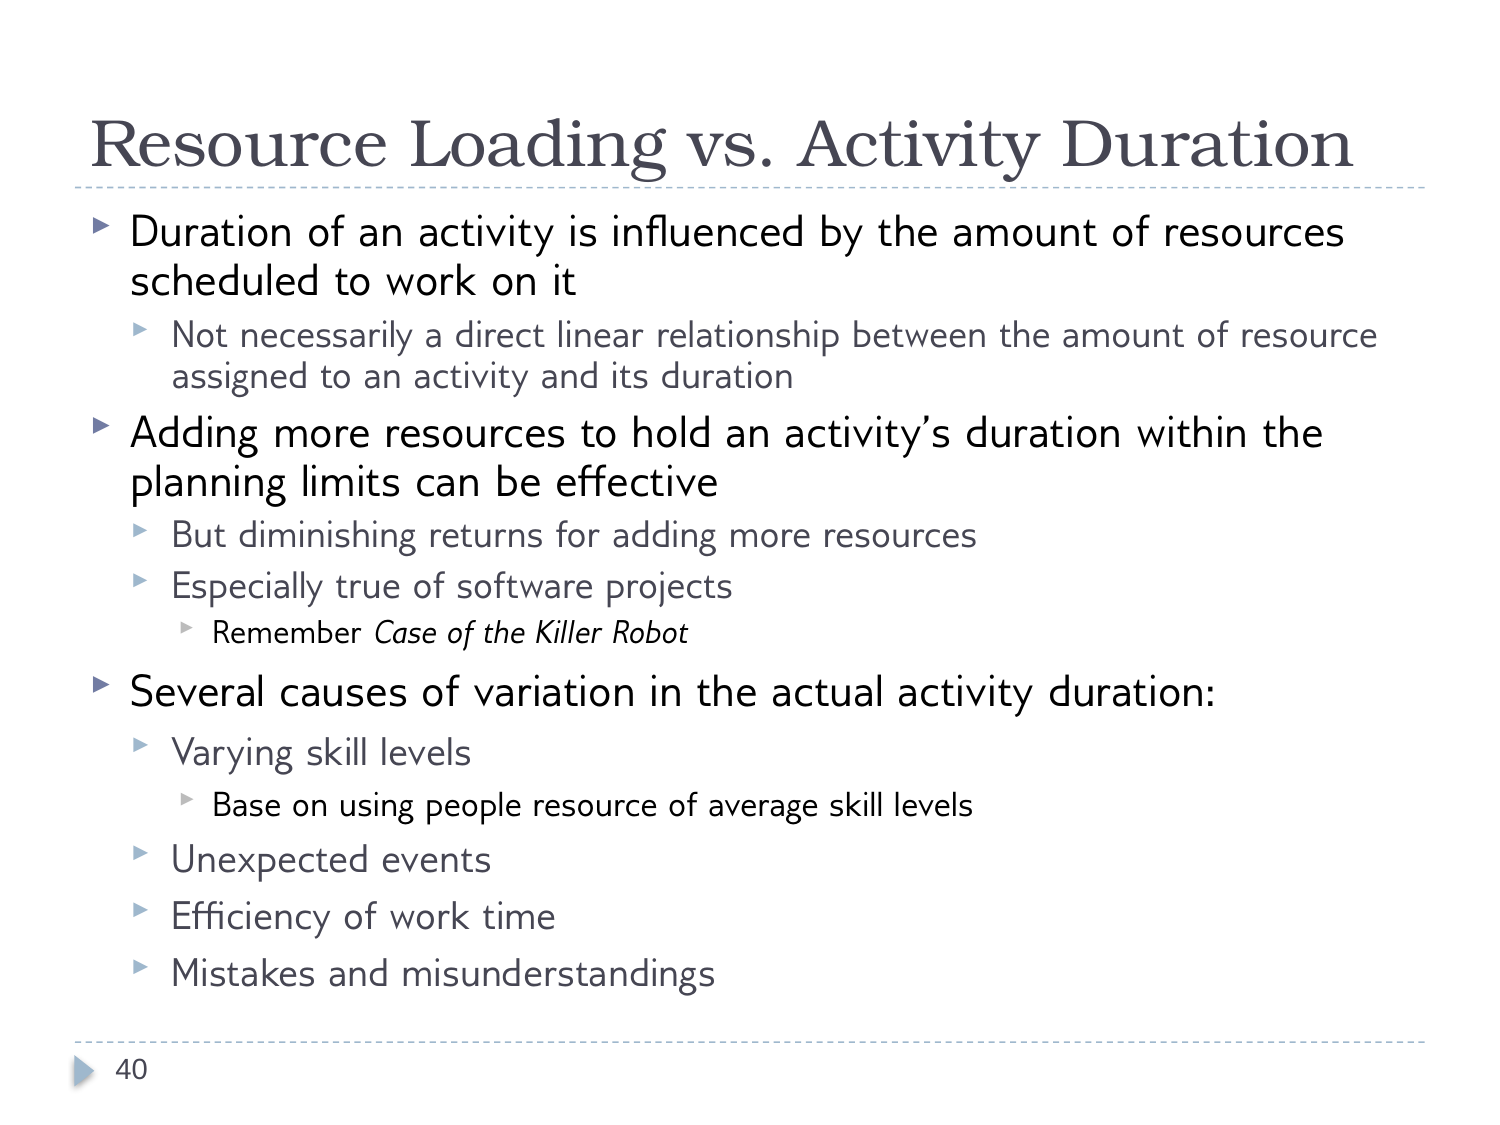

# Resource Loading vs. Activity Duration
Duration of an activity is influenced by the amount of resources scheduled to work on it
Not necessarily a direct linear relationship between the amount of resource assigned to an activity and its duration
Adding more resources to hold an activity’s duration within the planning limits can be effective
But diminishing returns for adding more resources
Especially true of software projects
Remember Case of the Killer Robot
Several causes of variation in the actual activity duration:
Varying skill levels
Base on using people resource of average skill levels
Unexpected events
Efficiency of work time
Mistakes and misunderstandings
40